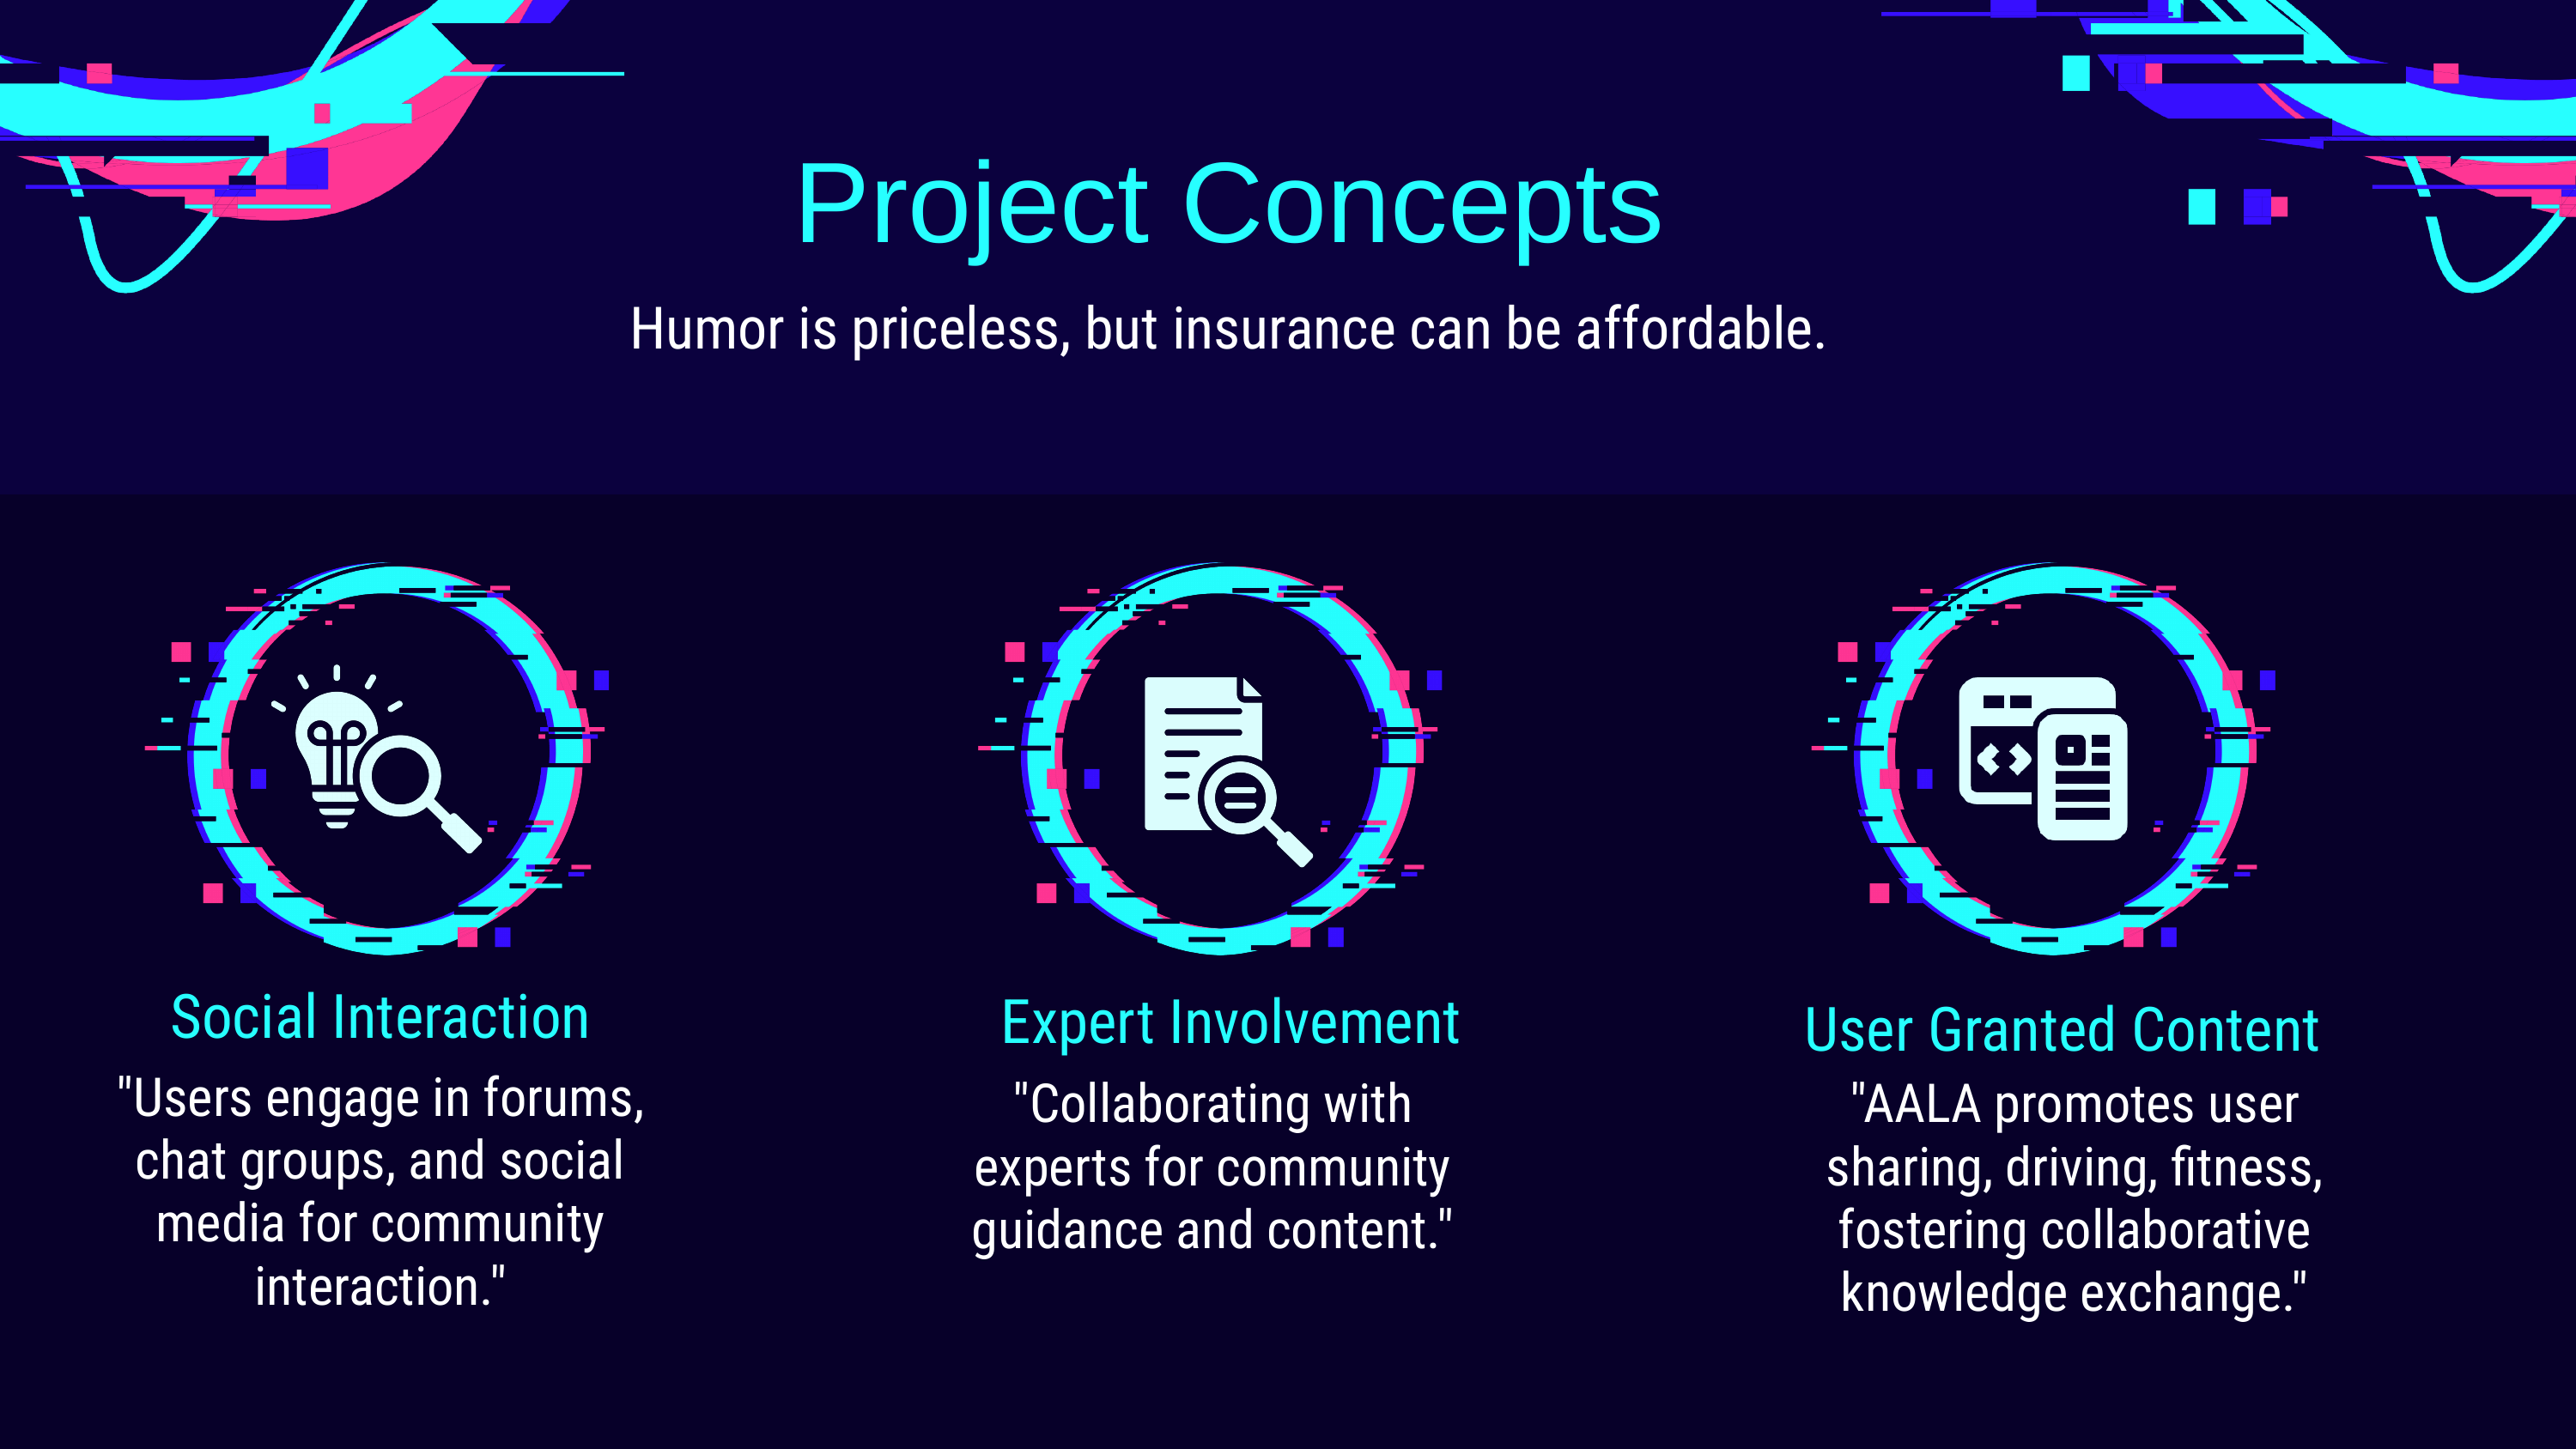

Project Concepts
Humor is priceless, but insurance can be affordable.

Social Interaction
Expert Involvement
User Granted Content
"Users engage in forums, chat groups, and social media for community interaction."
"Collaborating with experts for community guidance and content."
"AALA promotes user sharing, driving, fitness, fostering collaborative knowledge exchange."